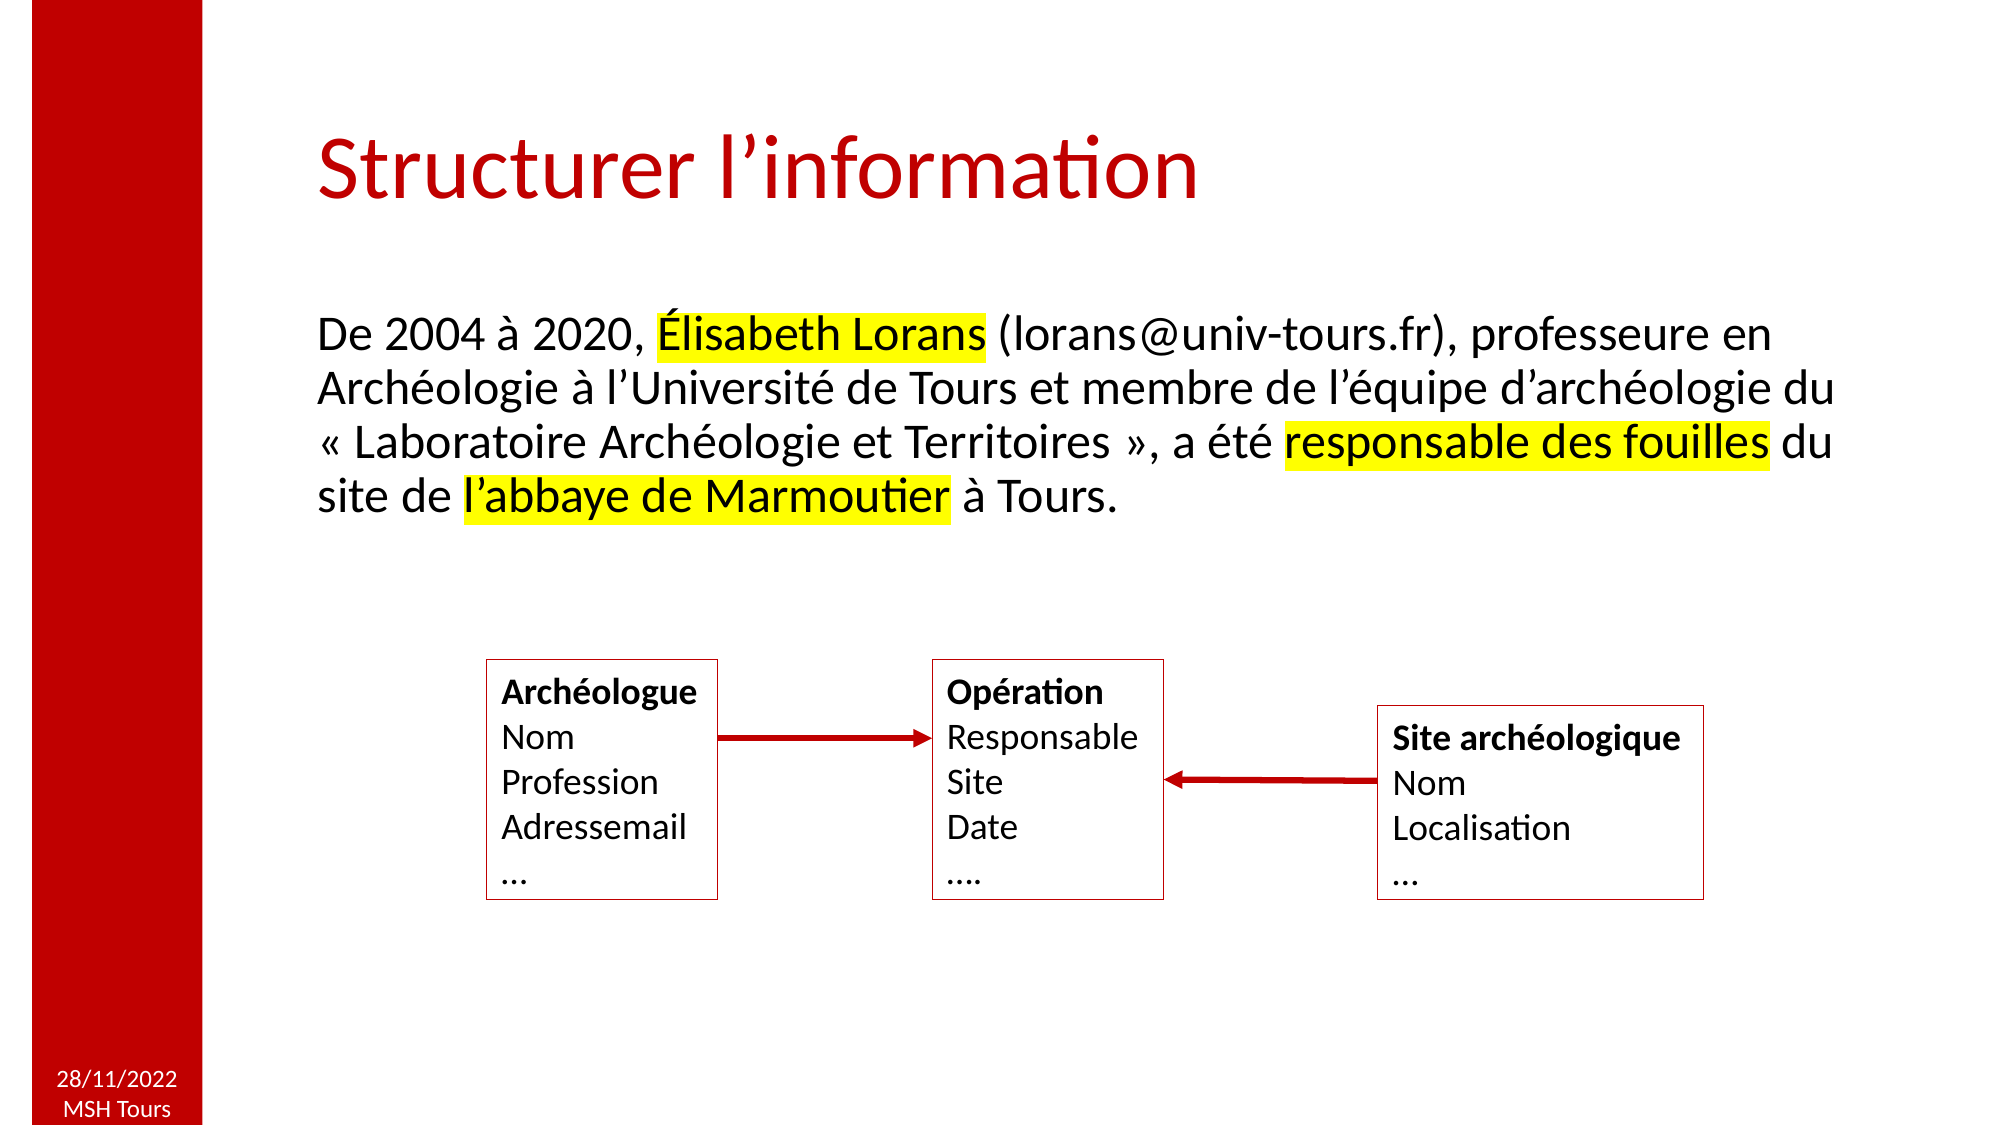

# Structurer l’information
De 2004 à 2020, Élisabeth Lorans (lorans@univ-tours.fr), professeure en Archéologie à l’Université de Tours et membre de l’équipe d’archéologie du « Laboratoire Archéologie et Territoires », a été responsable des fouilles du site de l’abbaye de Marmoutier à Tours.
Archéologue
Nom
Profession
Adressemail
…
Opération
Responsable
Site
Date
….
Site archéologique
Nom
Localisation
…